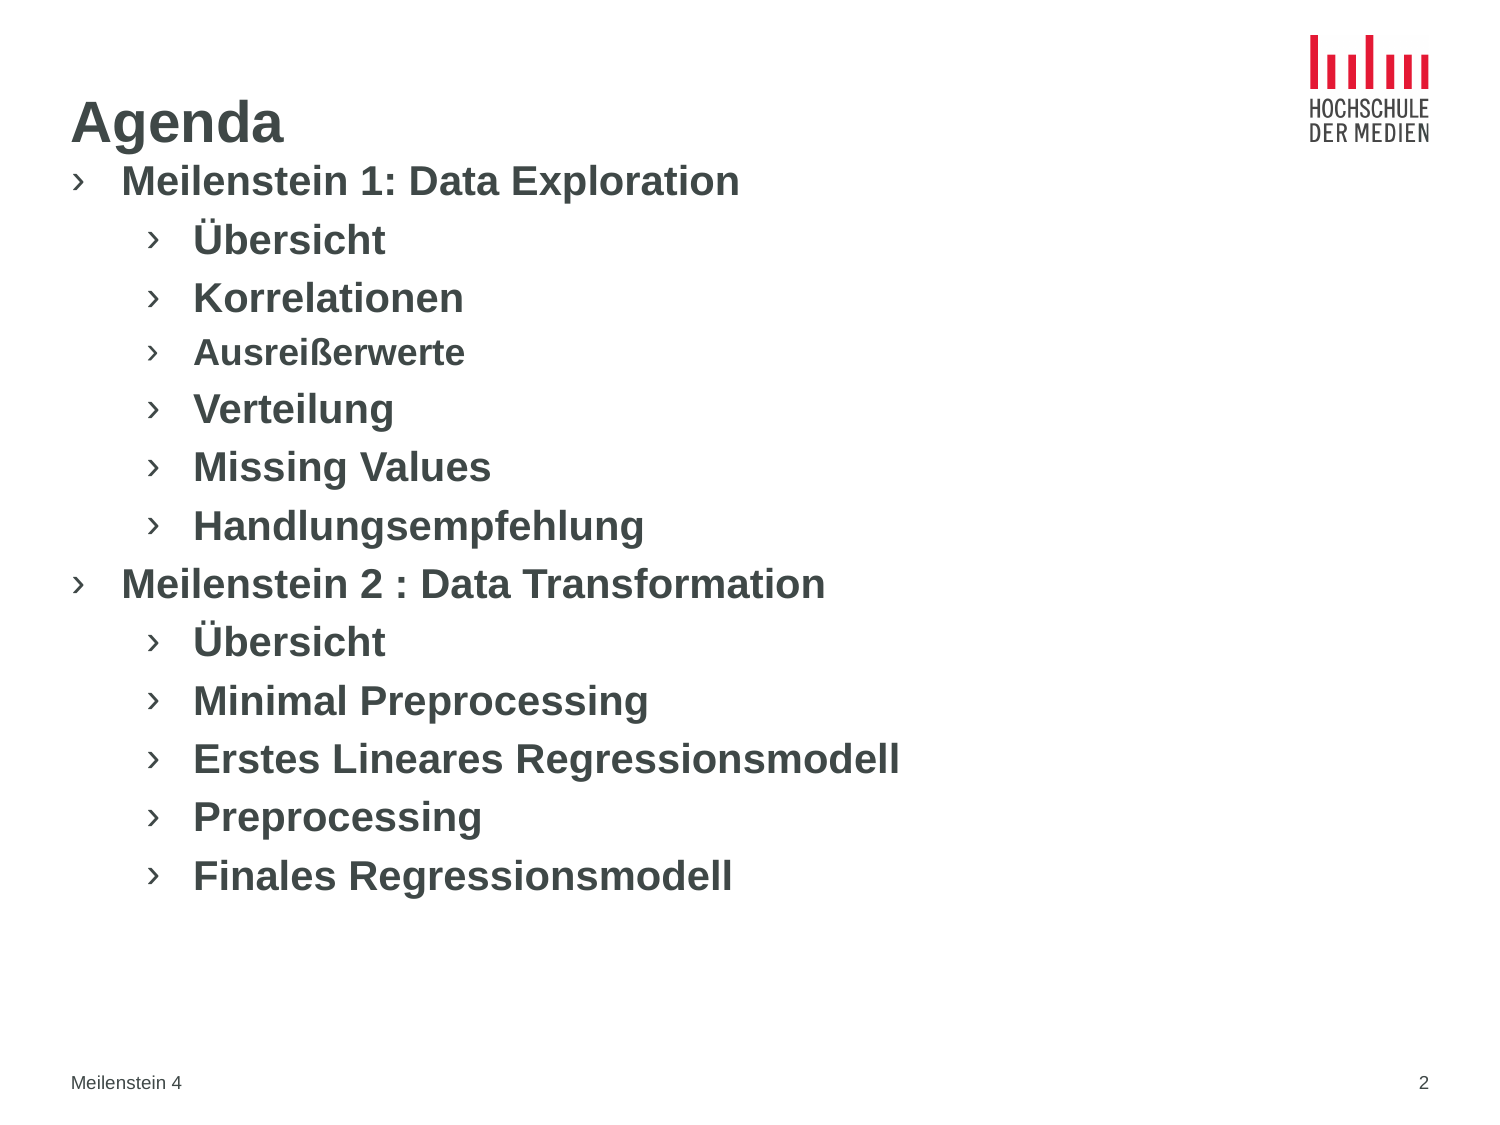

# Agenda
Meilenstein 1: Data Exploration
Übersicht
Korrelationen
Ausreißerwerte
Verteilung
Missing Values
Handlungsempfehlung
Meilenstein 2 : Data Transformation
Übersicht
Minimal Preprocessing
Erstes Lineares Regressionsmodell
Preprocessing
Finales Regressionsmodell